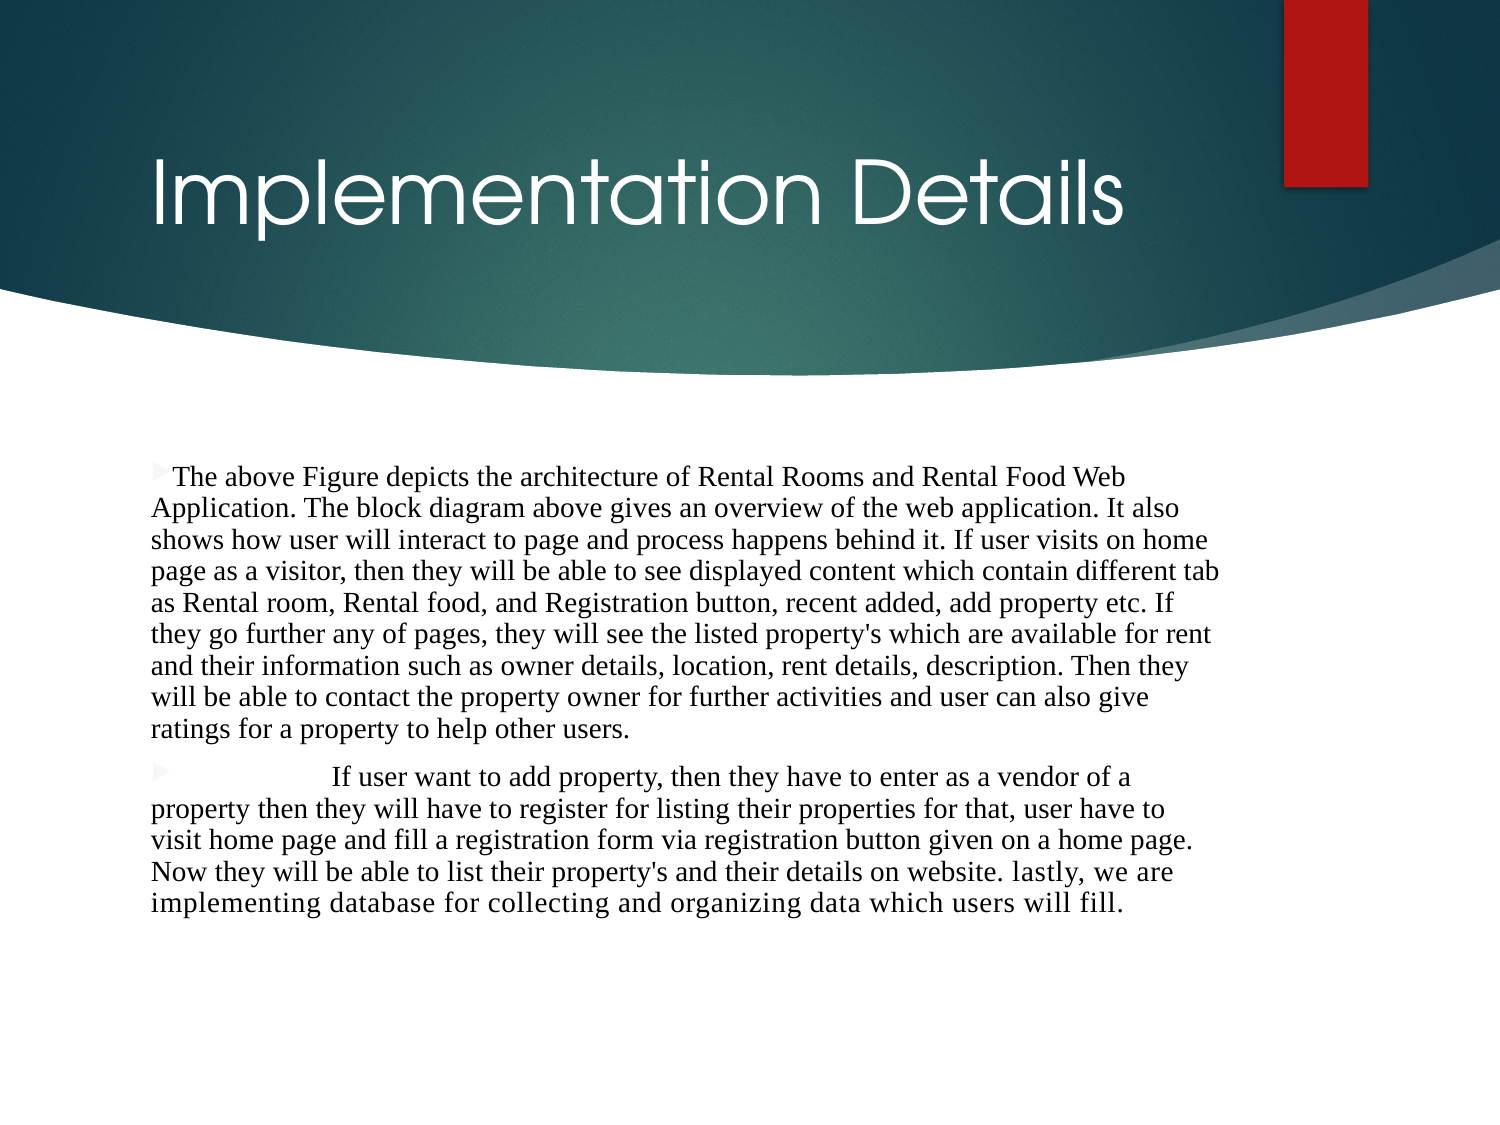

# Implementation Details

The above Figure depicts the architecture of Rental Rooms and Rental Food Web Application. The block diagram above gives an overview of the web application. It also shows how user will interact to page and process happens behind it. If user visits on home page as a visitor, then they will be able to see displayed content which contain different tab as Rental room, Rental food, and Registration button, recent added, add property etc. If they go further any of pages, they will see the listed property's which are available for rent and their information such as owner details, location, rent details, description. Then they will be able to contact the property owner for further activities and user can also give ratings for a property to help other users.
                      If user want to add property, then they have to enter as a vendor of a property then they will have to register for listing their properties for that, user have to visit home page and fill a registration form via registration button given on a home page. Now they will be able to list their property's and their details on website. lastly, we are implementing database for collecting and organizing data which users will fill.